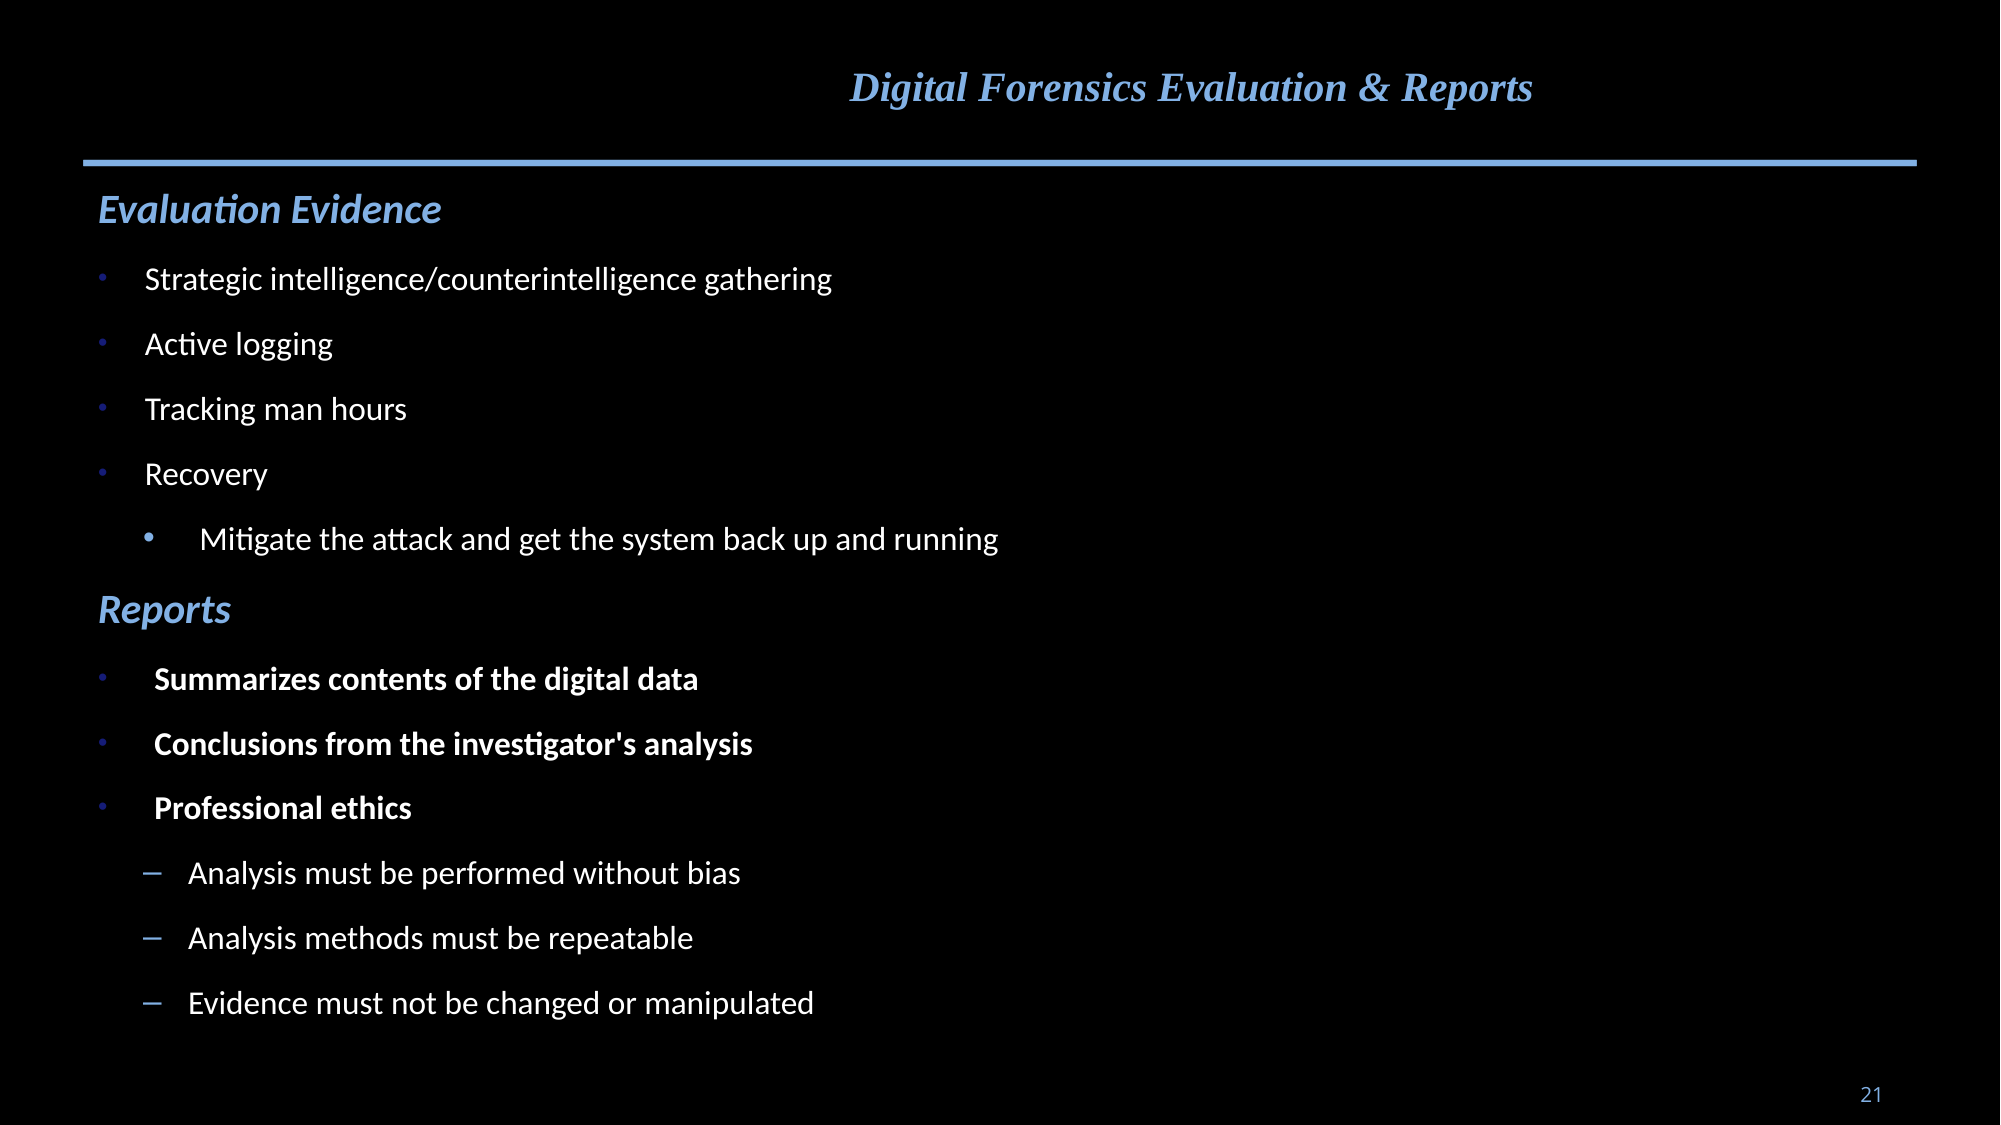

Digital Forensics Evaluation & Reports
Evaluation Evidence
Strategic intelligence/counterintelligence gathering
Active logging
Tracking man hours
Recovery
Mitigate the attack and get the system back up and running
Reports
Summarizes contents of the digital data
Conclusions from the investigator's analysis
Professional ethics
Analysis must be performed without bias
Analysis methods must be repeatable
Evidence must not be changed or manipulated
21